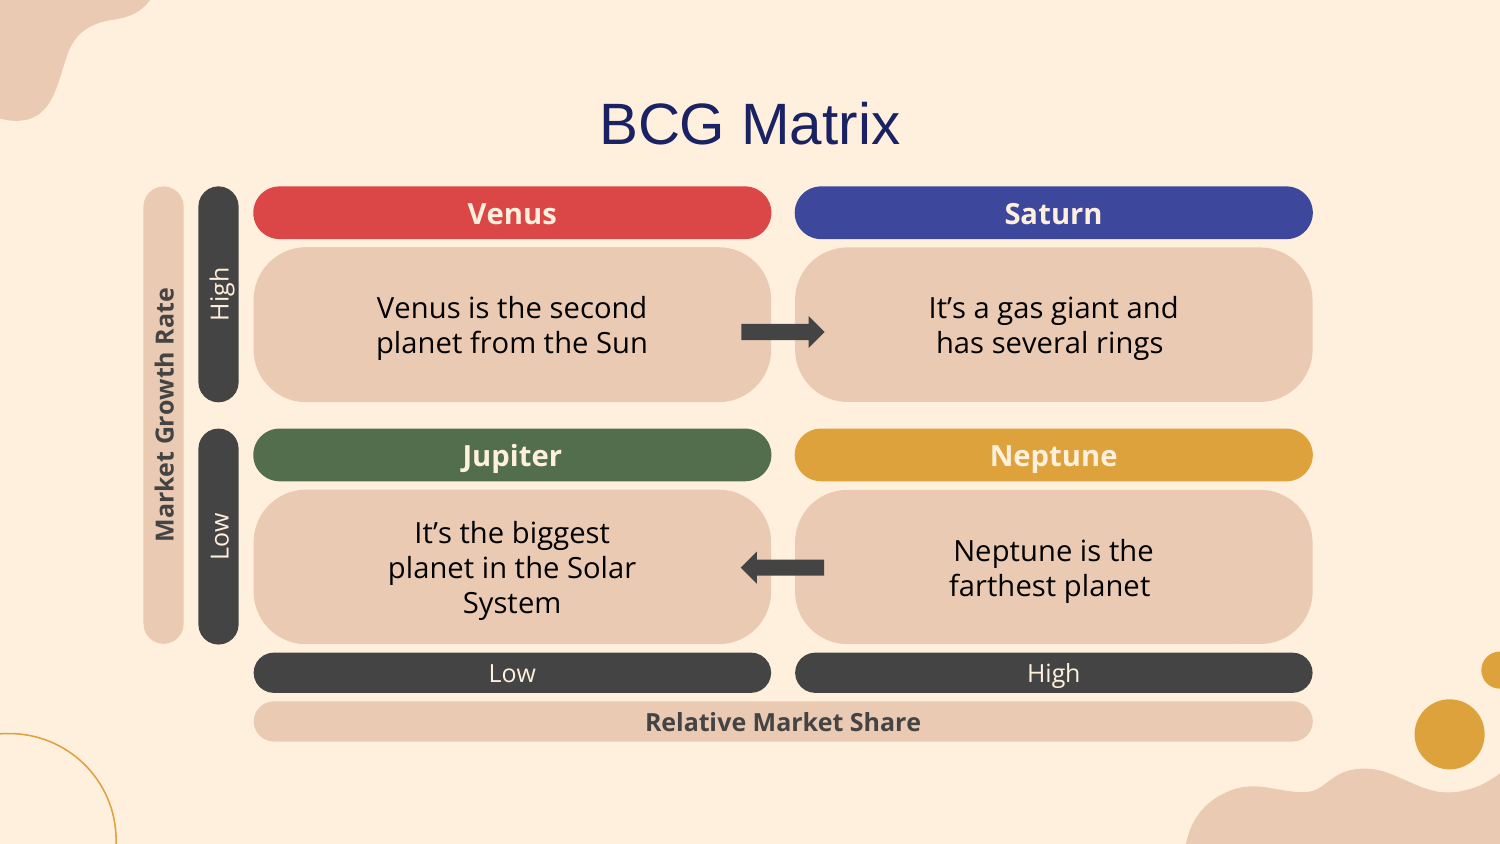

# BCG Matrix
Venus
Saturn
Venus is the second planet from the Sun
It’s a gas giant and has several rings
High

Market Growth Rate
Jupiter
Neptune
It’s the biggest planet in the Solar System
Neptune is the farthest planet
Low

Low
High
Relative Market Share